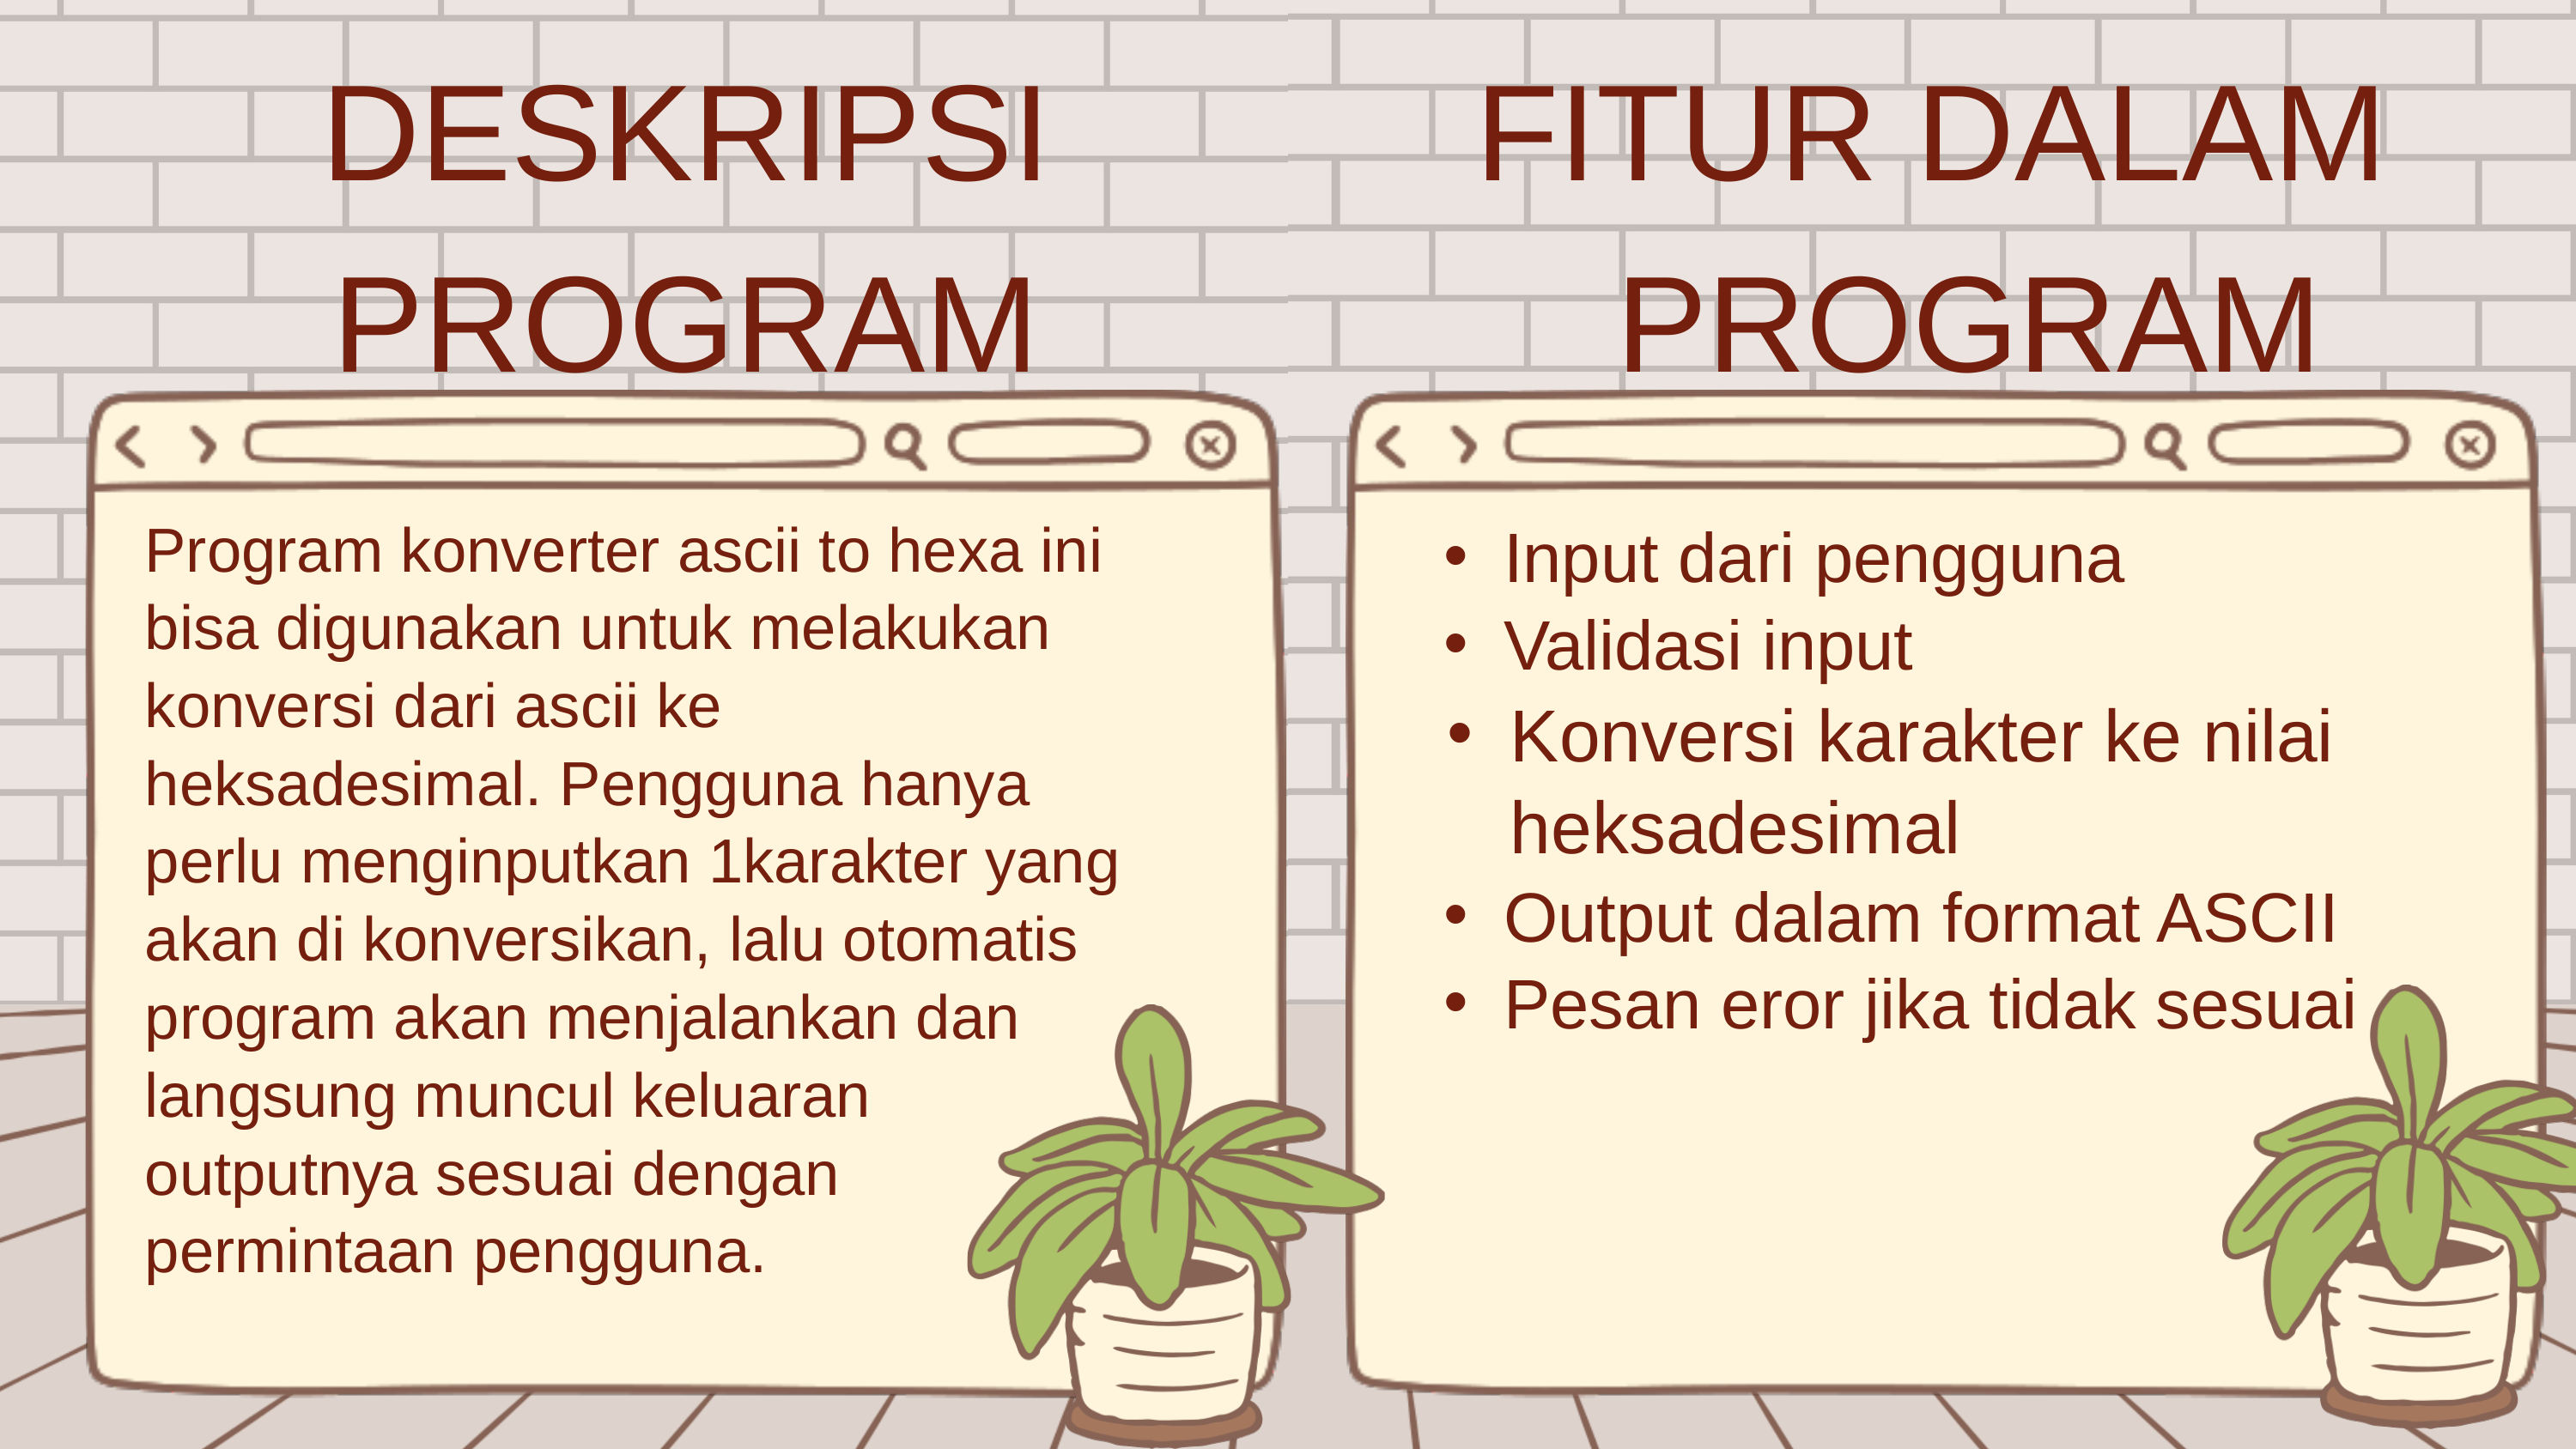

DESKRIPSI PROGRAM
FITUR DALAM
  PROGRAM

Program konverter ascii to hexa ini bisa digunakan untuk melakukan konversi dari ascii ke heksadesimal. Pengguna hanya perlu menginputkan 1karakter yang akan di konversikan, lalu otomatis program akan menjalankan dan langsung muncul keluaran outputnya sesuai dengan permintaan pengguna.
Input dari pengguna
Validasi input
Konversi karakter ke nilai heksadesimal
Output dalam format ASCII
Pesan eror jika tidak sesuai